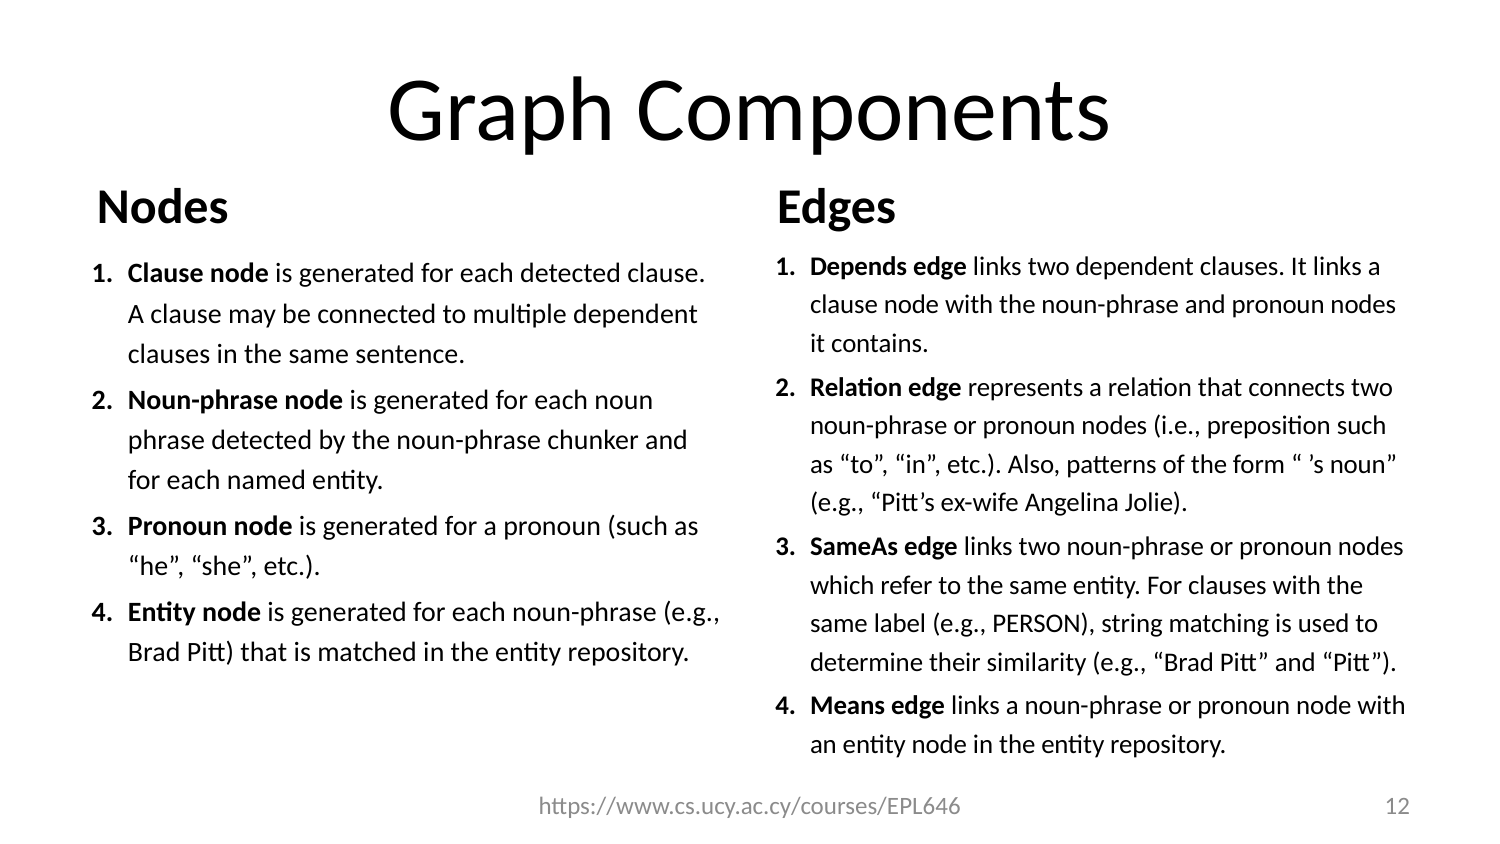

# Graph Components
Edges
Nodes
Depends edge links two dependent clauses. It links a clause node with the noun-phrase and pronoun nodes it contains.
Relation edge represents a relation that connects two noun-phrase or pronoun nodes (i.e., preposition such as “to”, “in”, etc.). Also, patterns of the form “ ’s noun” (e.g., “Pitt’s ex-wife Angelina Jolie).
SameAs edge links two noun-phrase or pronoun nodes which refer to the same entity. For clauses with the same label (e.g., PERSON), string matching is used to determine their similarity (e.g., “Brad Pitt” and “Pitt”).
Means edge links a noun-phrase or pronoun node with an entity node in the entity repository.

Clause node is generated for each detected clause. A clause may be connected to multiple dependent clauses in the same sentence.
Noun-phrase node is generated for each noun phrase detected by the noun-phrase chunker and for each named entity.
Pronoun node is generated for a pronoun (such as “he”, “she”, etc.).
Entity node is generated for each noun-phrase (e.g., Brad Pitt) that is matched in the entity repository.

https://www.cs.ucy.ac.cy/courses/EPL646
12